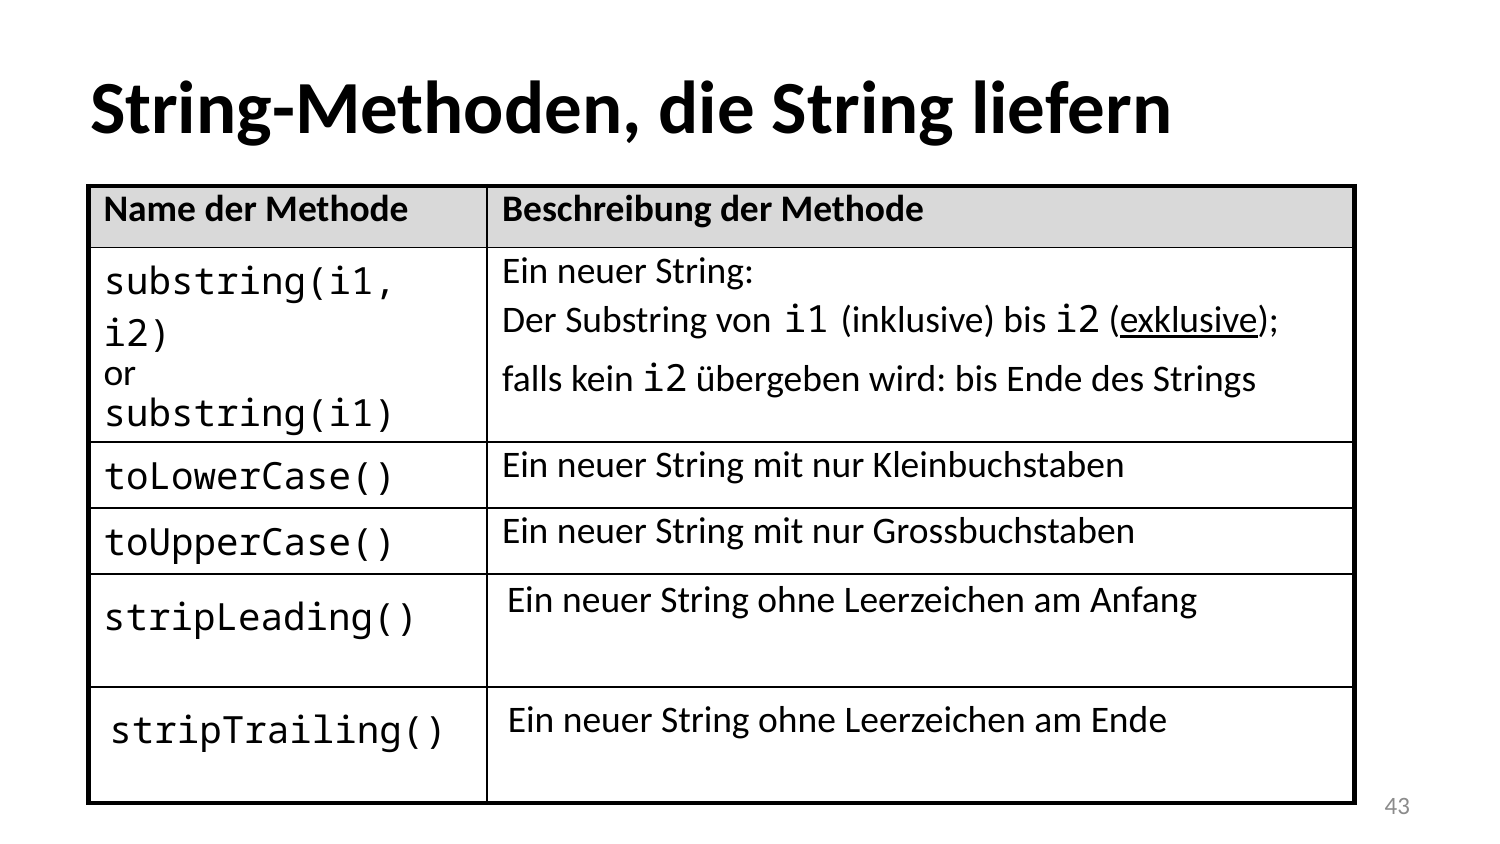

# String-Methoden, die String liefern
| Name der Methode | Beschreibung der Methode |
| --- | --- |
| substring(i1, i2) or substring(i1) | Ein neuer String: Der Substring von i1 (inklusive) bis i2 (exklusive); falls kein i2 übergeben wird: bis Ende des Strings |
| toLowerCase() | Ein neuer String mit nur Kleinbuchstaben |
| toUpperCase() | Ein neuer String mit nur Grossbuchstaben |
| stripLeading() | Ein neuer String ohne Leerzeichen am Anfang |
| stripTrailing() | Ein neuer String ohne Leerzeichen am Ende |
43